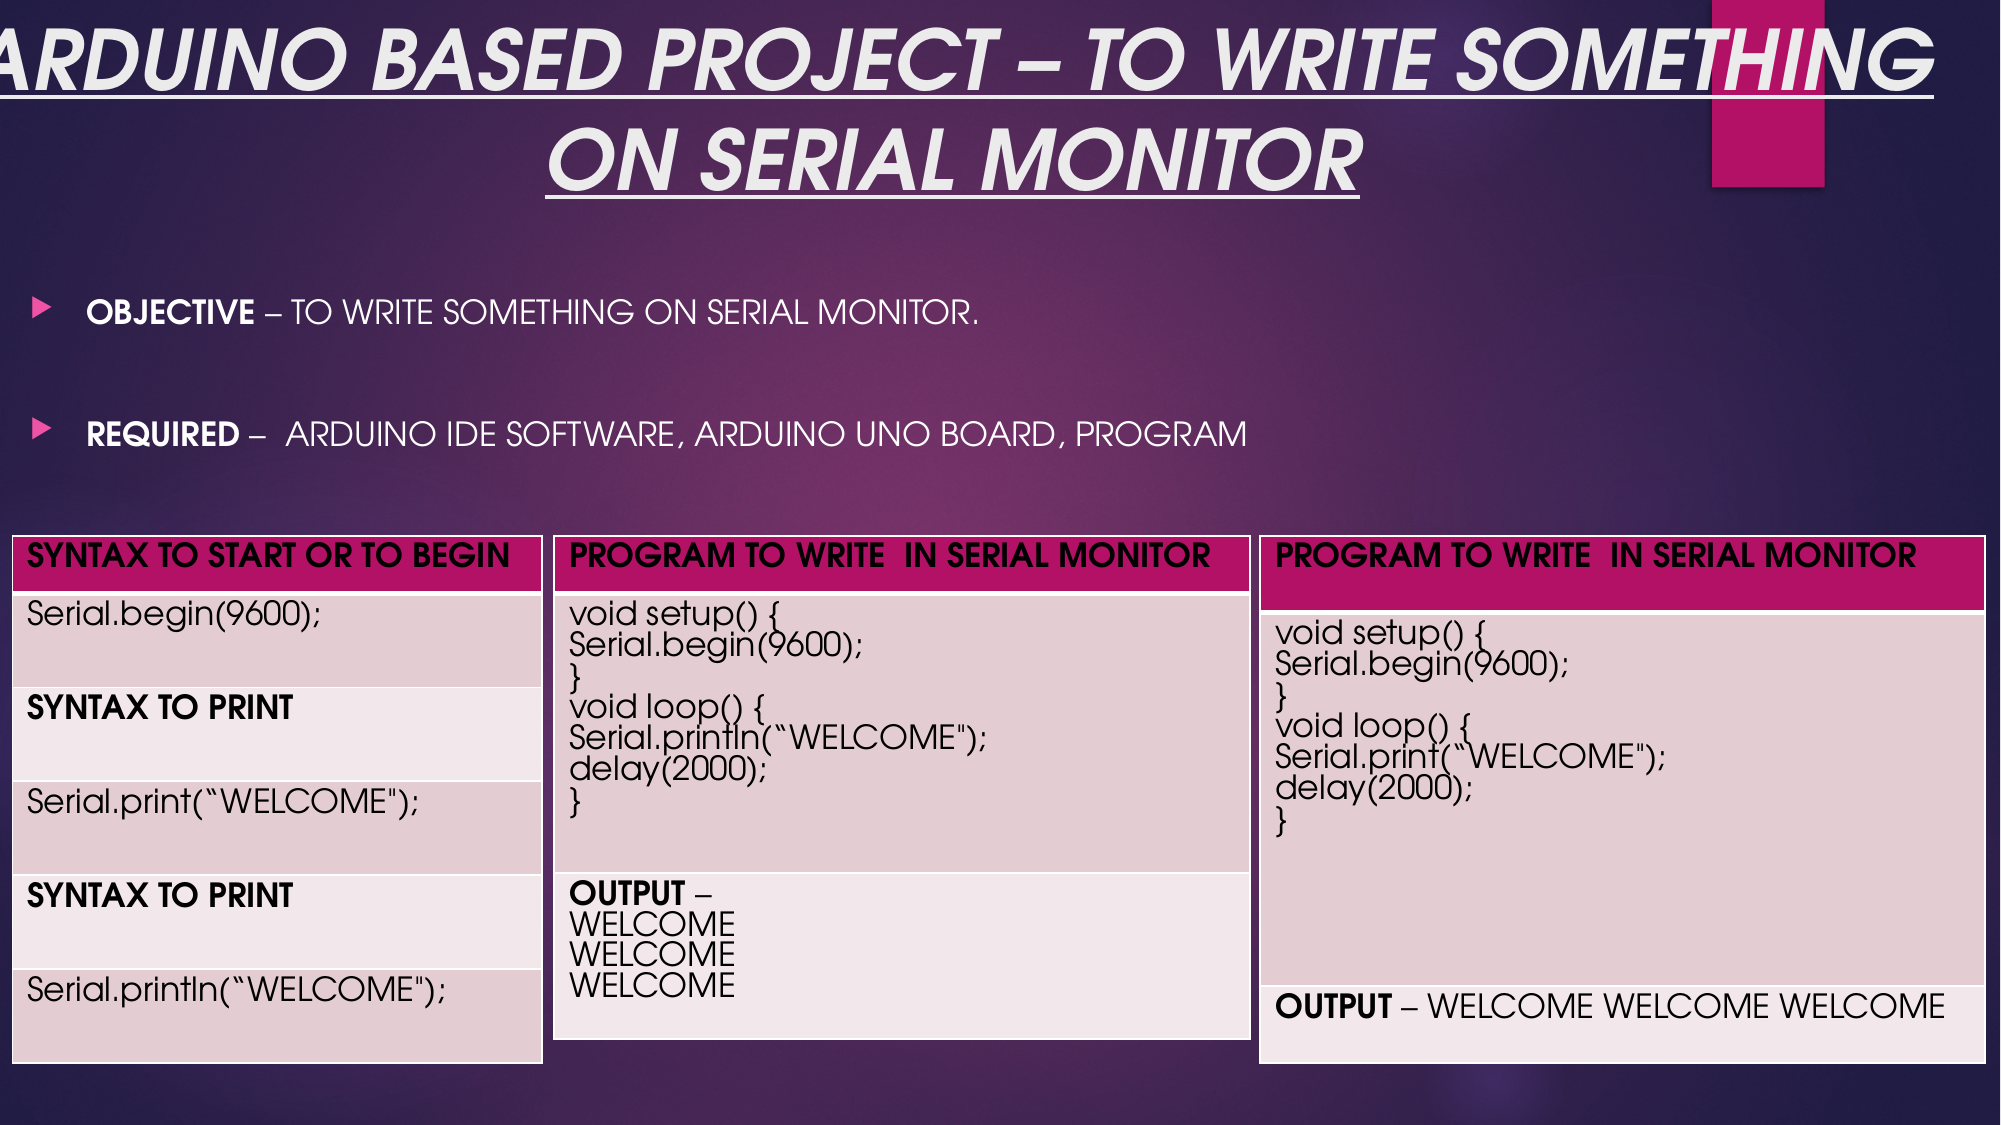

# ARDUINO BASED PROJECT – TO WRITE SOMETHING ON SERIAL MONITOR
OBJECTIVE – TO WRITE SOMETHING ON SERIAL MONITOR.

REQUIRED –  ARDUINO IDE SOFTWARE, ARDUINO UNO BOARD, PROGRAM

| SYNTAX TO START OR TO BEGIN |
| --- |
| Serial.begin(9600); |
| SYNTAX TO PRINT |
| Serial.print(“WELCOME"); |
| SYNTAX TO PRINT |
| Serial.println(“WELCOME"); |
| PROGRAM TO WRITE IN SERIAL MONITOR |
| --- |
| void setup() { Serial.begin(9600); } void loop() { Serial.println(“WELCOME"); delay(2000); } |
| OUTPUT – WELCOME WELCOME WELCOME |
| PROGRAM TO WRITE IN SERIAL MONITOR |
| --- |
| void setup() { Serial.begin(9600); } void loop() { Serial.print(“WELCOME"); delay(2000); } |
| OUTPUT – WELCOME WELCOME WELCOME |